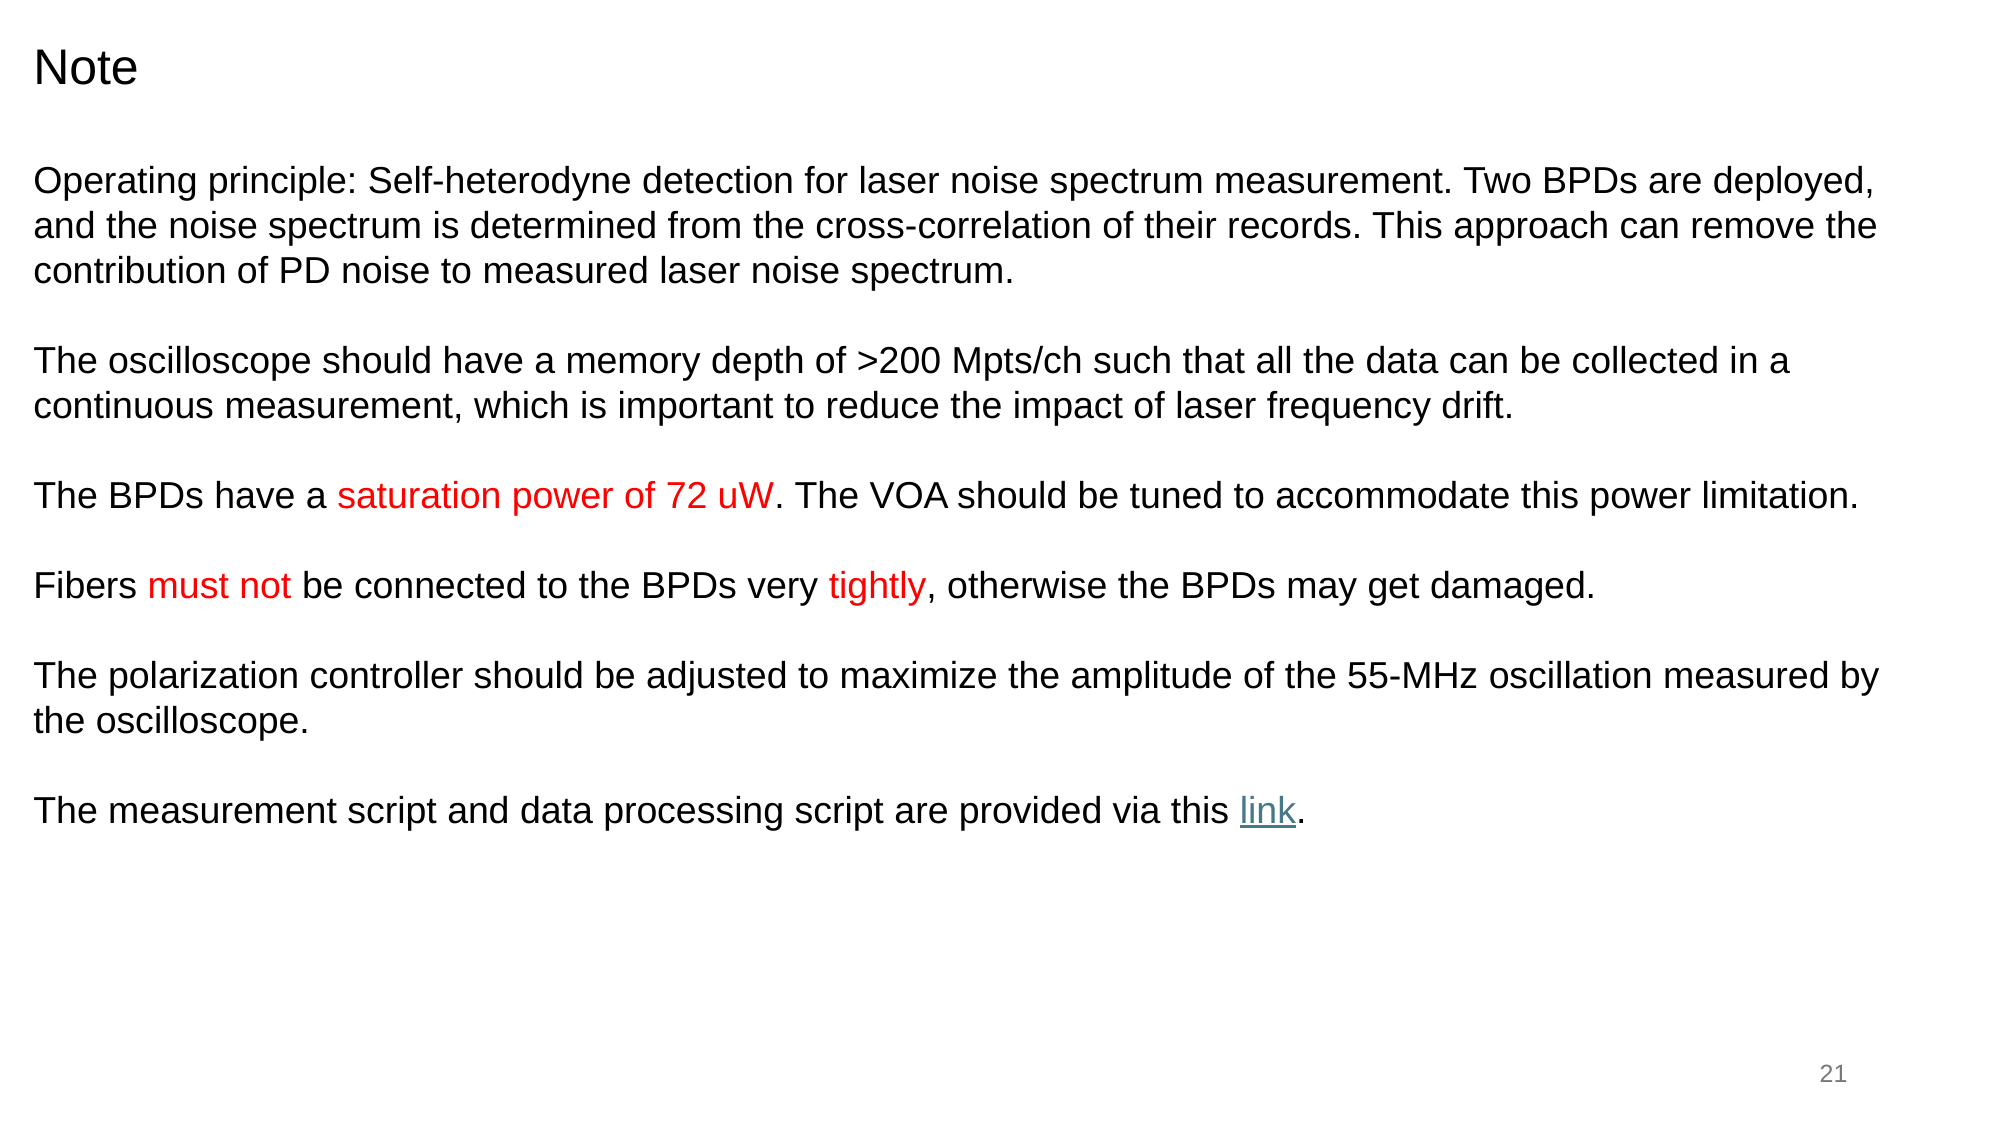

Note

Operating principle: Self-heterodyne detection for laser noise spectrum measurement. Two BPDs are deployed, and the noise spectrum is determined from the cross-correlation of their records. This approach can remove the contribution of PD noise to measured laser noise spectrum.

The oscilloscope should have a memory depth of >200 Mpts/ch such that all the data can be collected in a continuous measurement, which is important to reduce the impact of laser frequency drift.

The BPDs have a saturation power of 72 uW. The VOA should be tuned to accommodate this power limitation.

Fibers must not be connected to the BPDs very tightly, otherwise the BPDs may get damaged.

The polarization controller should be adjusted to maximize the amplitude of the 55-MHz oscillation measured by the oscilloscope.

The measurement script and data processing script are provided via this link.
21